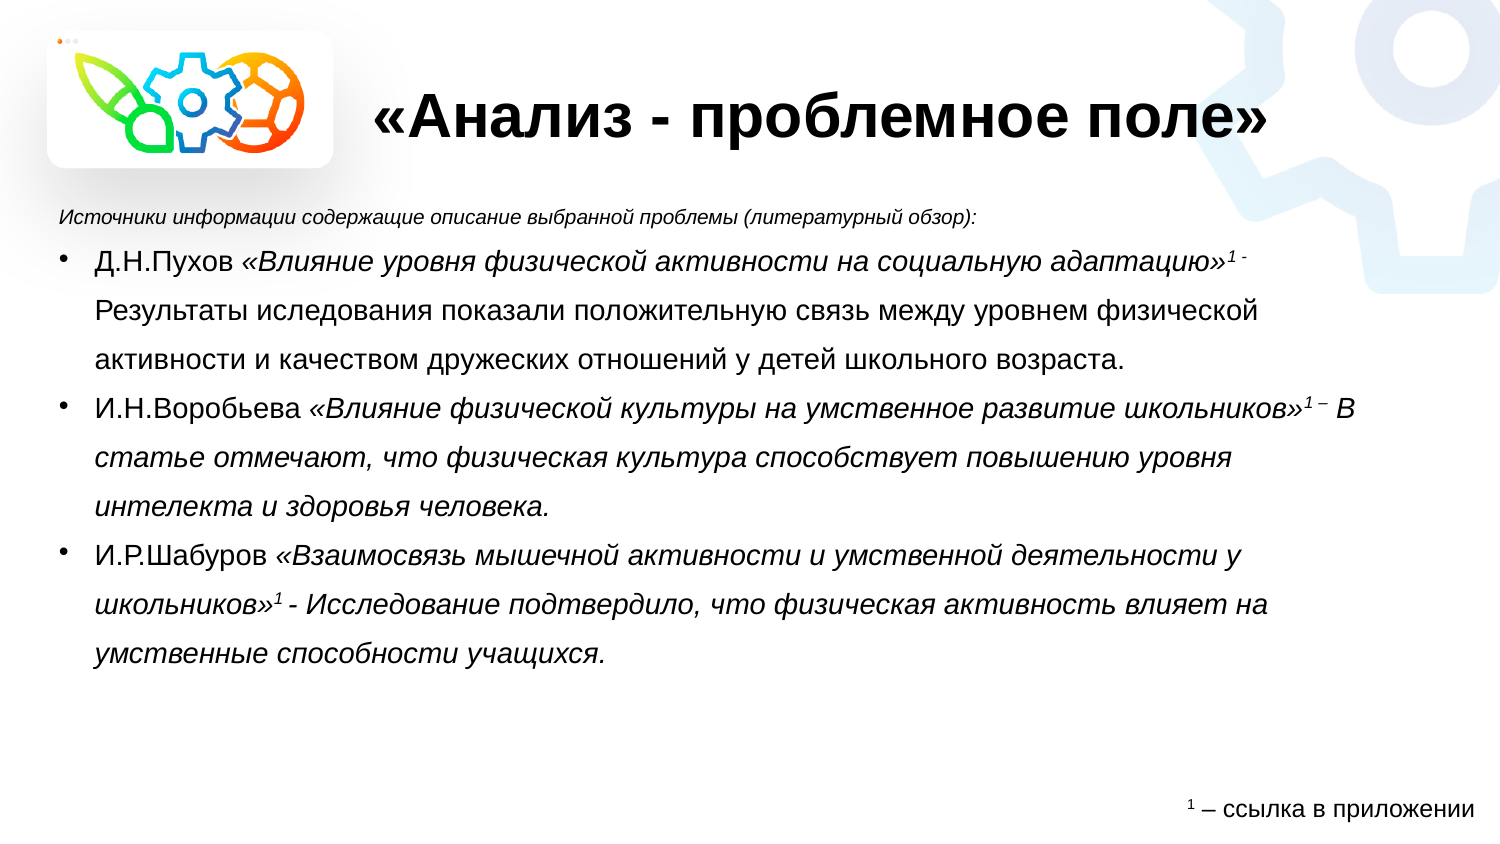

«Анализ - проблемное поле»
Источники информации содержащие описание выбранной проблемы (литературный обзор):
Д.Н.Пухов «Влияние уровня физической активности на социальную адаптацию»1 - Результаты иследования показали положительную связь между уровнем физической активности и качеством дружеских отношений у детей школьного возраста.
И.Н.Воробьева «Влияние физической культуры на умственное развитие школьников»1 – В статье отмечают, что физическая культура способствует повышению уровня интелекта и здоровья человека.
И.Р.Шабуров «Взаимосвязь мышечной активности и умственной деятельности у школьников»1 - Исследование подтвердило, что физическая активность влияет на умственные способности учащихся.
1 – ссылка в приложении